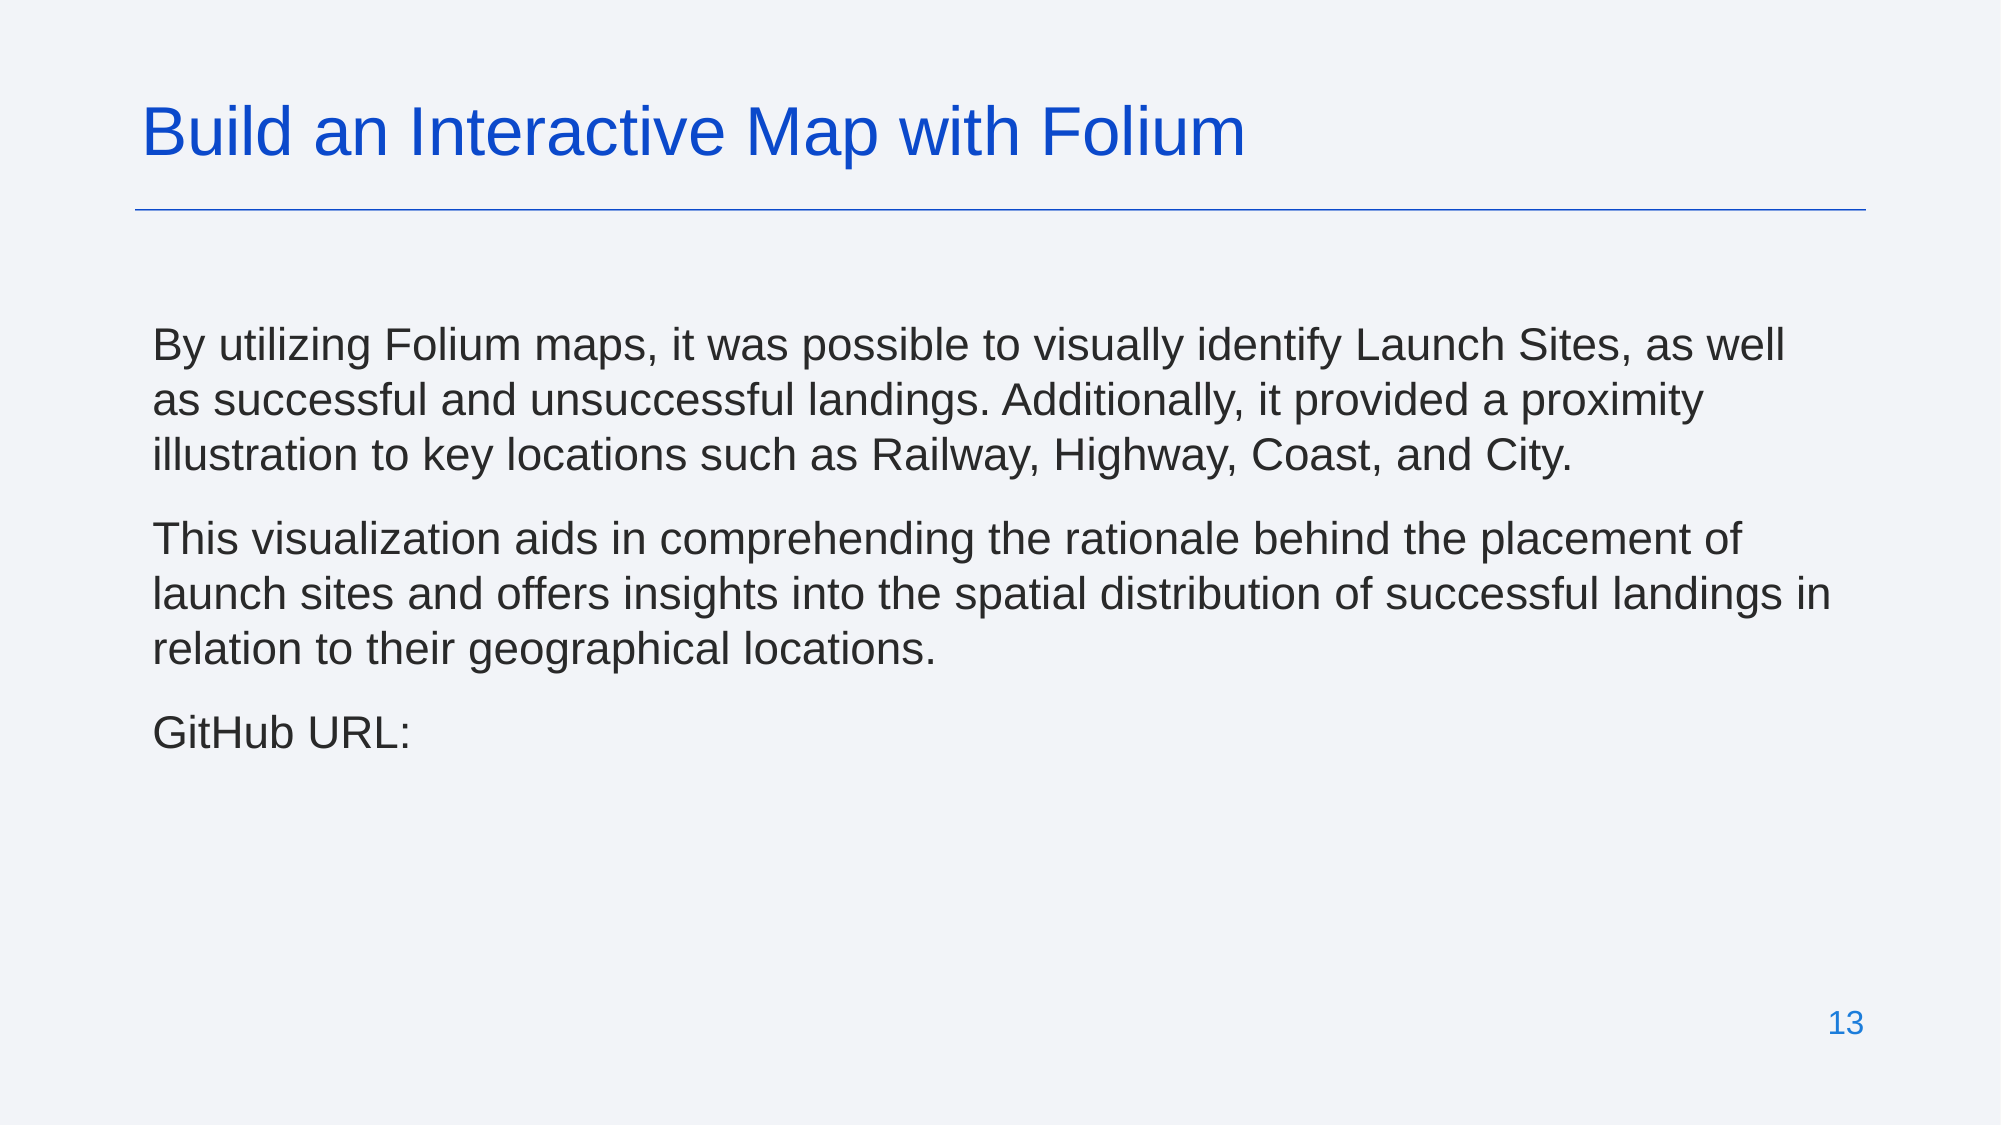

Build an Interactive Map with Folium
By utilizing Folium maps, it was possible to visually identify Launch Sites, as well as successful and unsuccessful landings. Additionally, it provided a proximity illustration to key locations such as Railway, Highway, Coast, and City.
This visualization aids in comprehending the rationale behind the placement of launch sites and offers insights into the spatial distribution of successful landings in relation to their geographical locations.
GitHub URL:

13